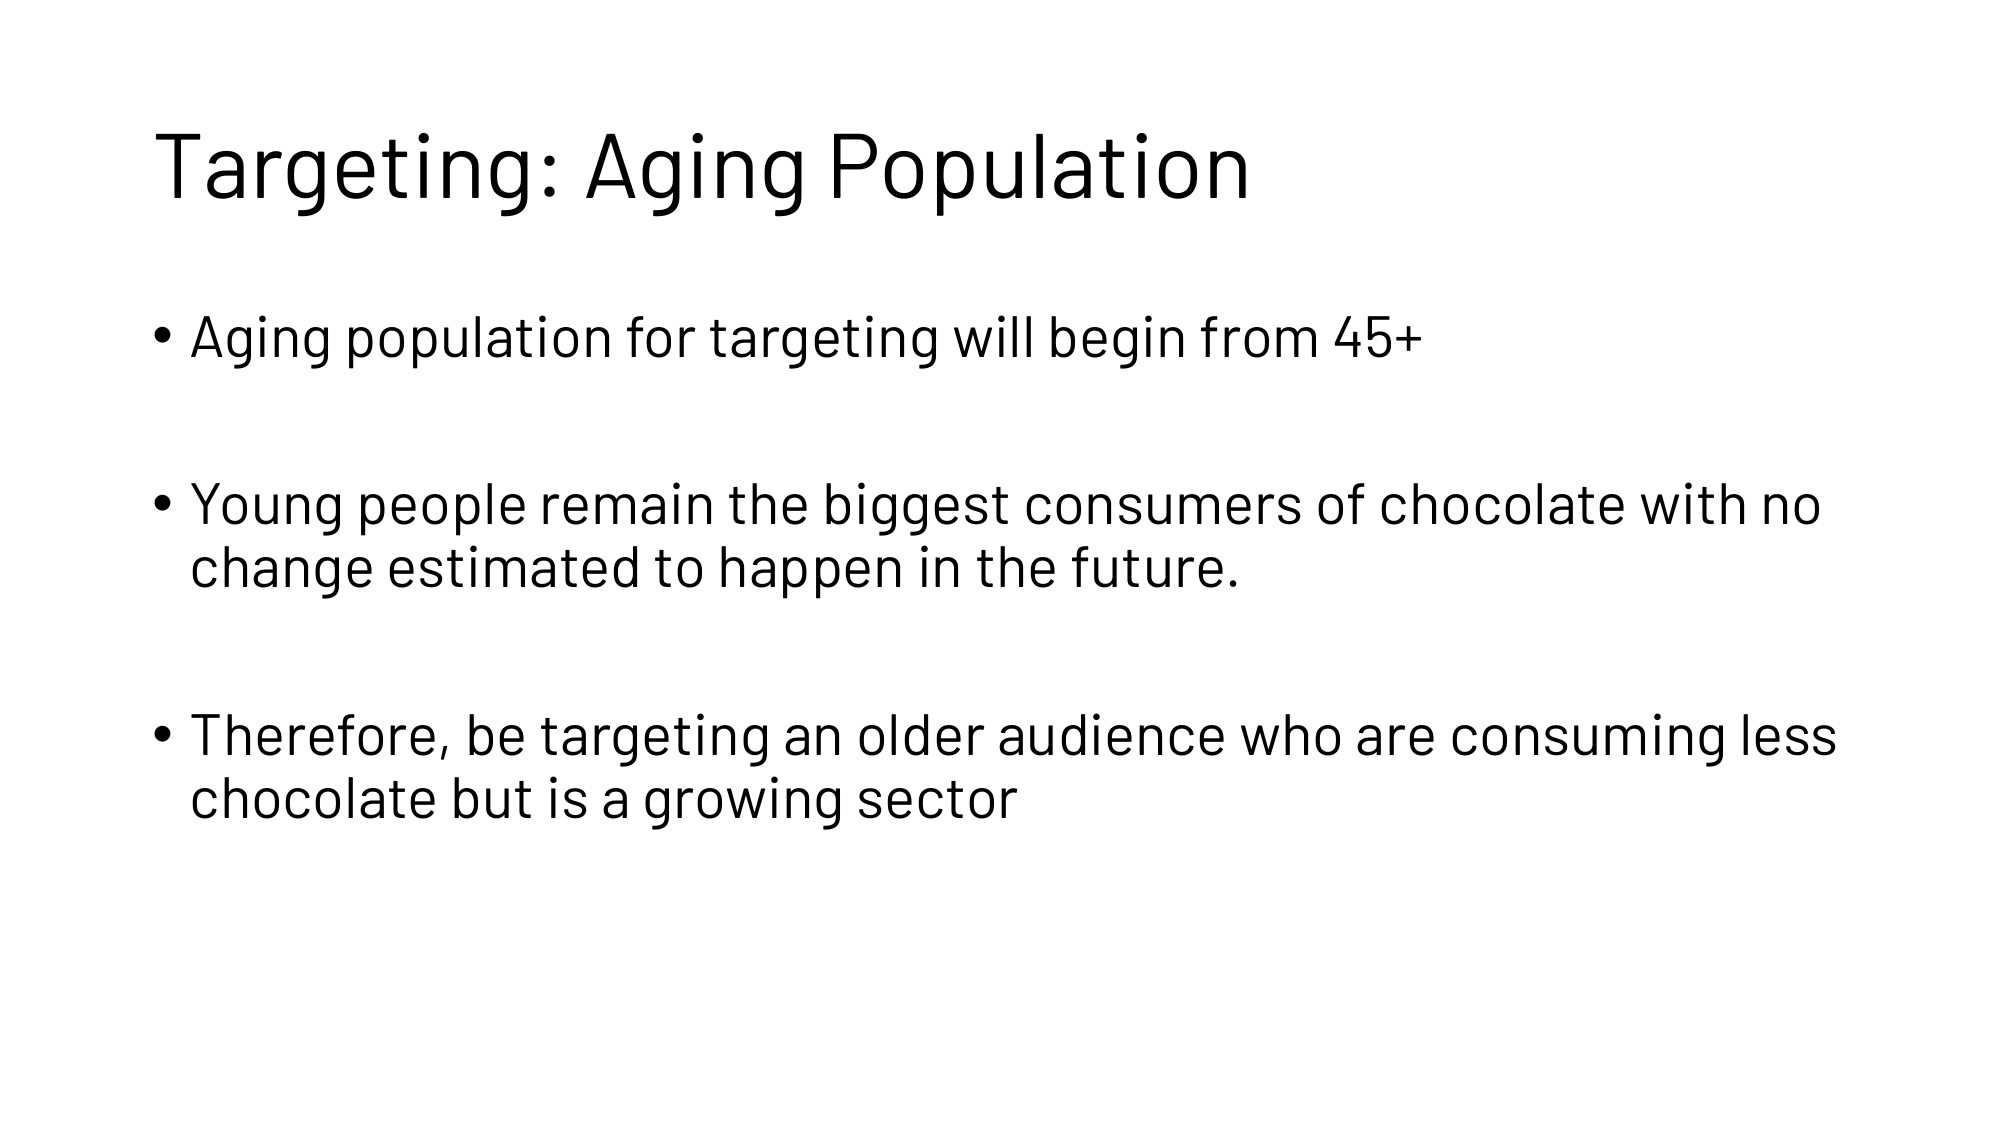

# Targeting: Aging Population
Aging population for targeting will begin from 45+

Young people remain the biggest consumers of chocolate with no change estimated to happen in the future.

Therefore, be targeting an older audience who are consuming less chocolate but is a growing sector